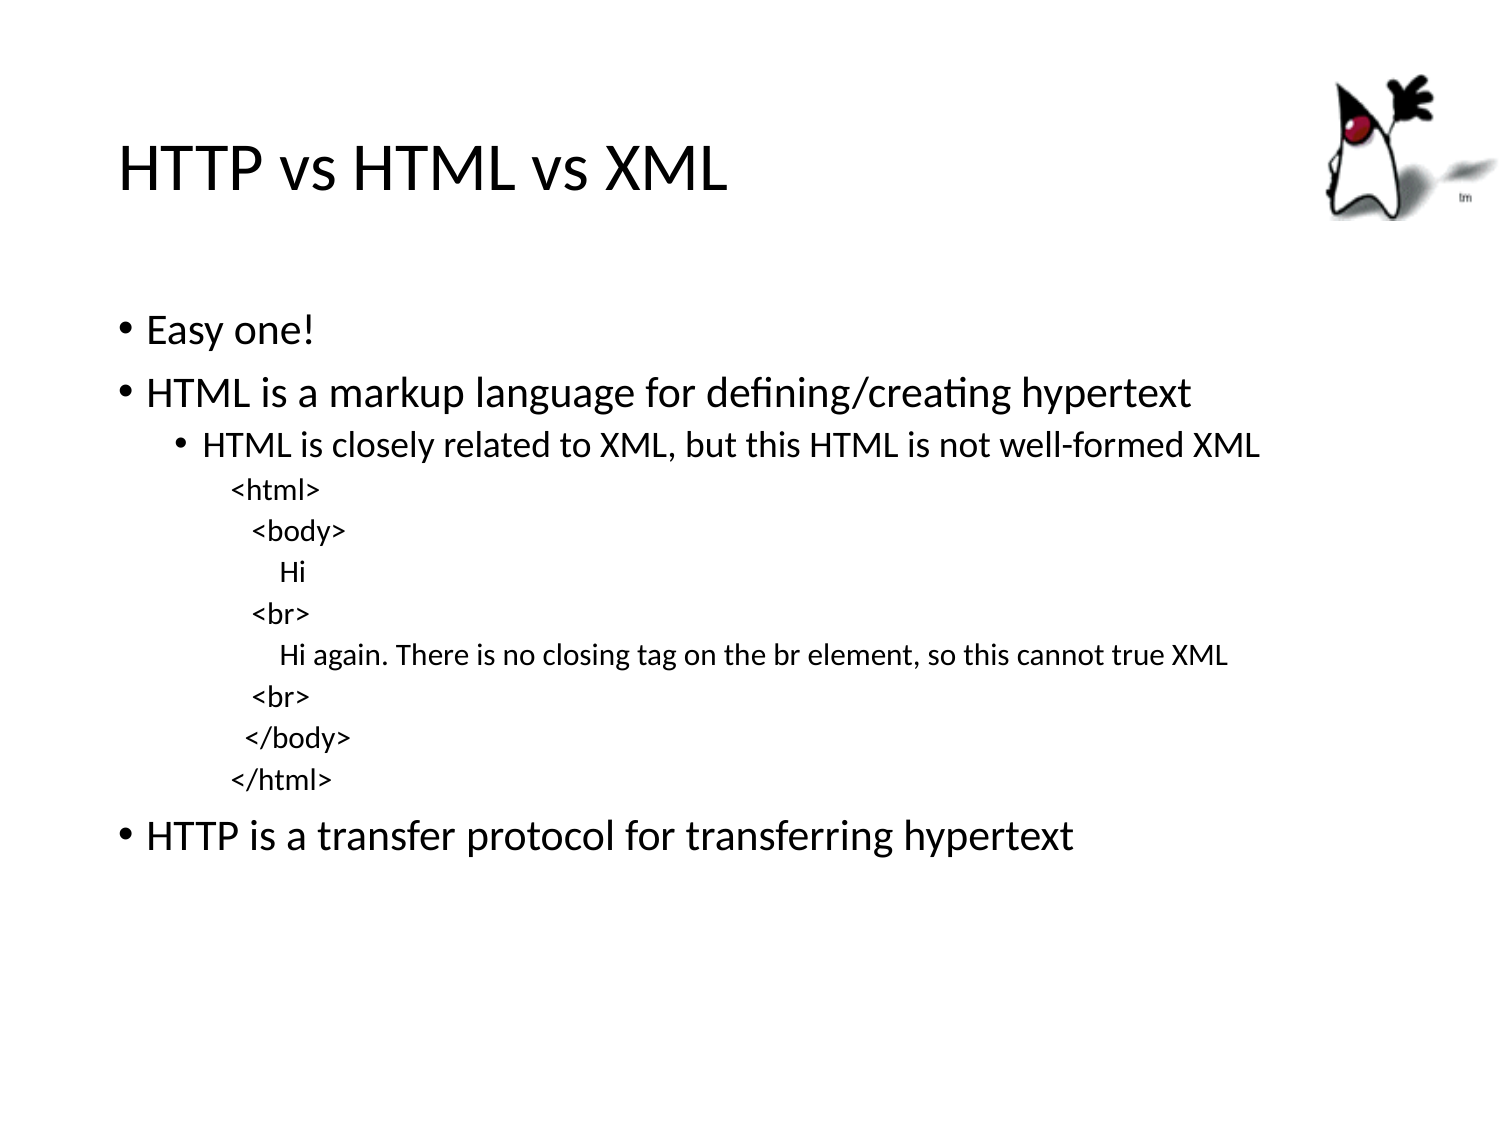

# HTTP vs HTML vs XML
Easy one!
HTML is a markup language for defining/creating hypertext
HTML is closely related to XML, but this HTML is not well-formed XML
<html>
   <body>
       Hi
   <br>
       Hi again. There is no closing tag on the br element, so this cannot true XML
   <br>
  </body>
</html>
HTTP is a transfer protocol for transferring hypertext